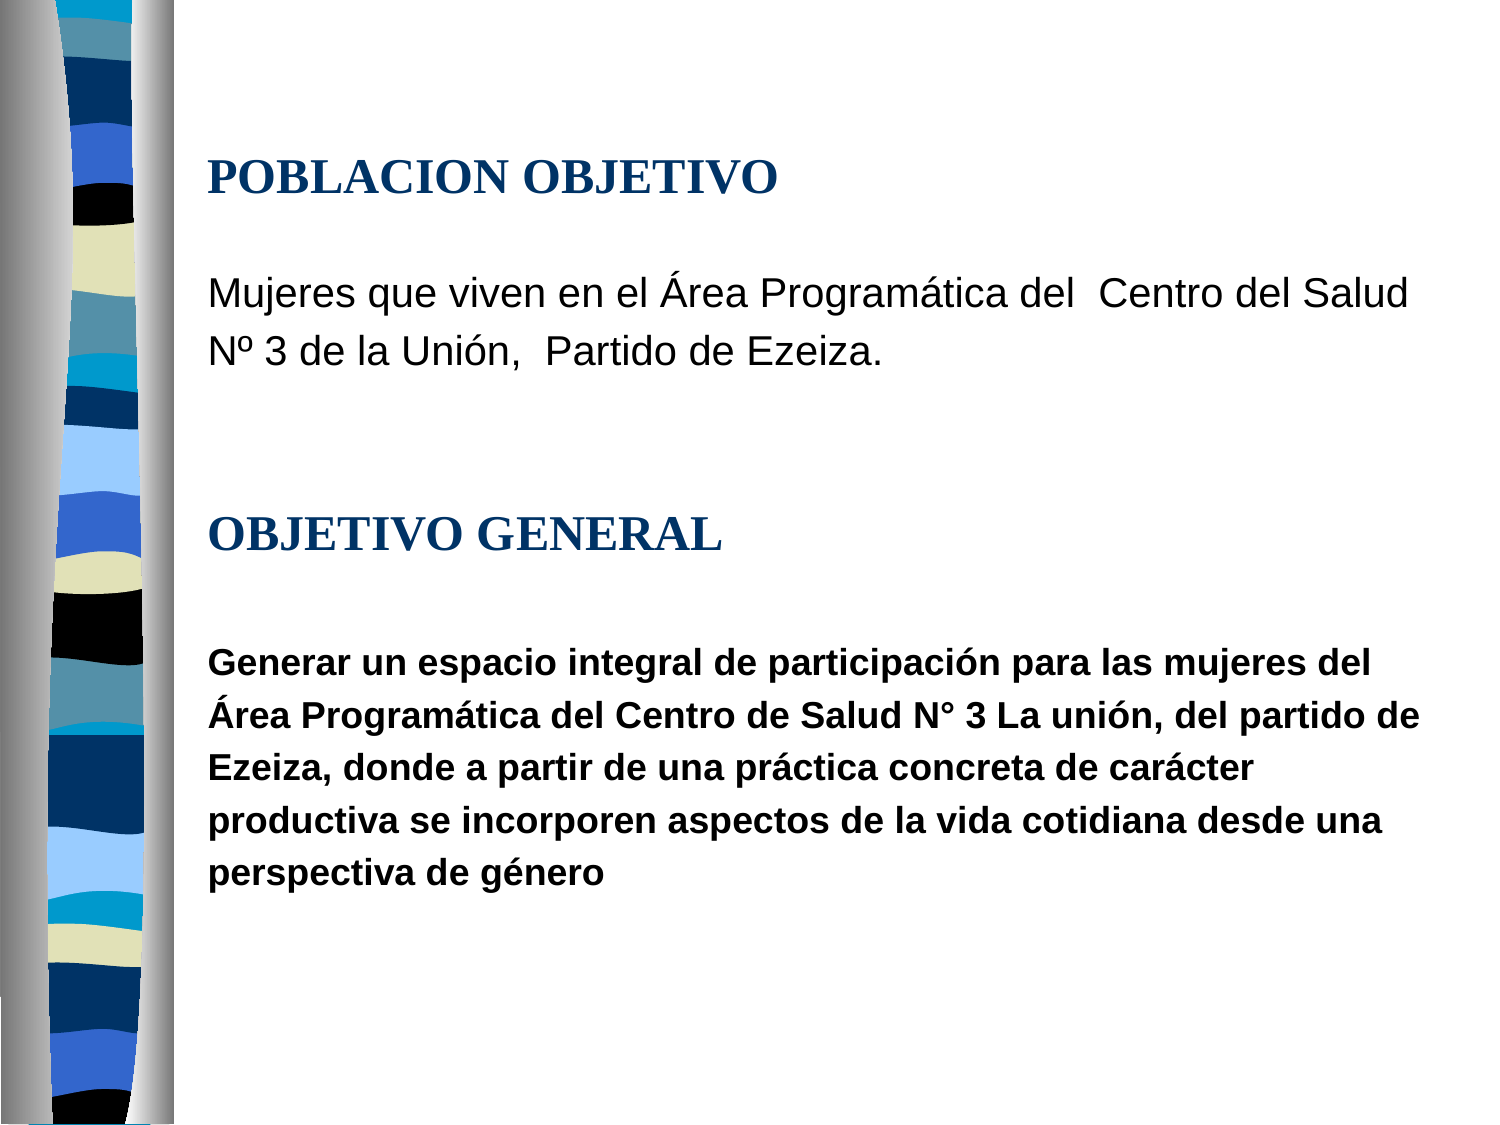

# POBLACION OBJETIVO

Mujeres que viven en el Área Programática del  Centro del Salud
Nº 3 de la Unión,  Partido de Ezeiza.

OBJETIVO GENERAL

Generar un espacio integral de participación para las mujeres del
Área Programática del Centro de Salud N° 3 La unión, del partido de
Ezeiza, donde a partir de una práctica concreta de carácter
productiva se incorporen aspectos de la vida cotidiana desde una
perspectiva de género